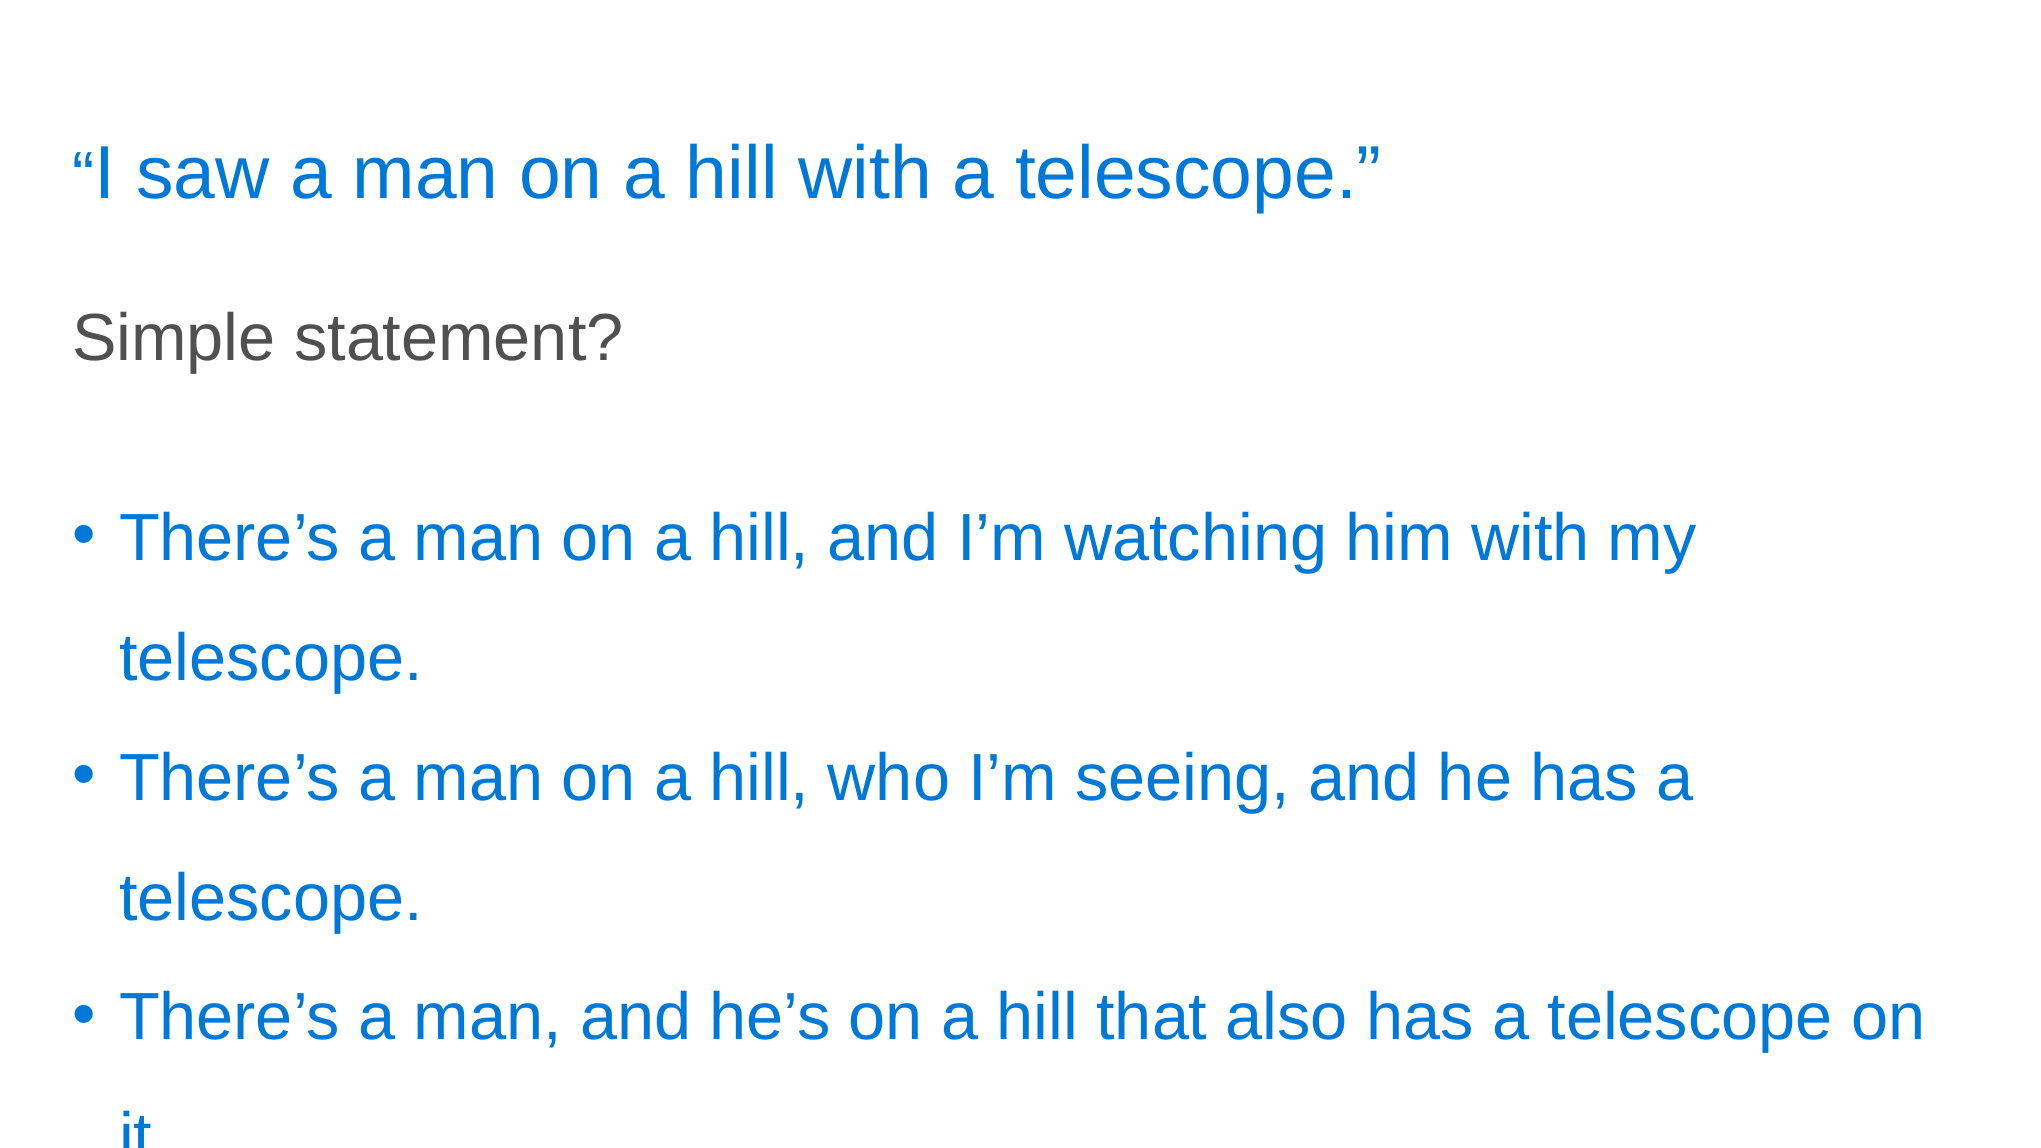

“I saw a man on a hill with a telescope.”

Simple statement?
There’s a man on a hill, and I’m watching him with my telescope.
There’s a man on a hill, who I’m seeing, and he has a telescope.
There’s a man, and he’s on a hill that also has a telescope on it.
I’m on a hill, and I saw a man using a telescope.